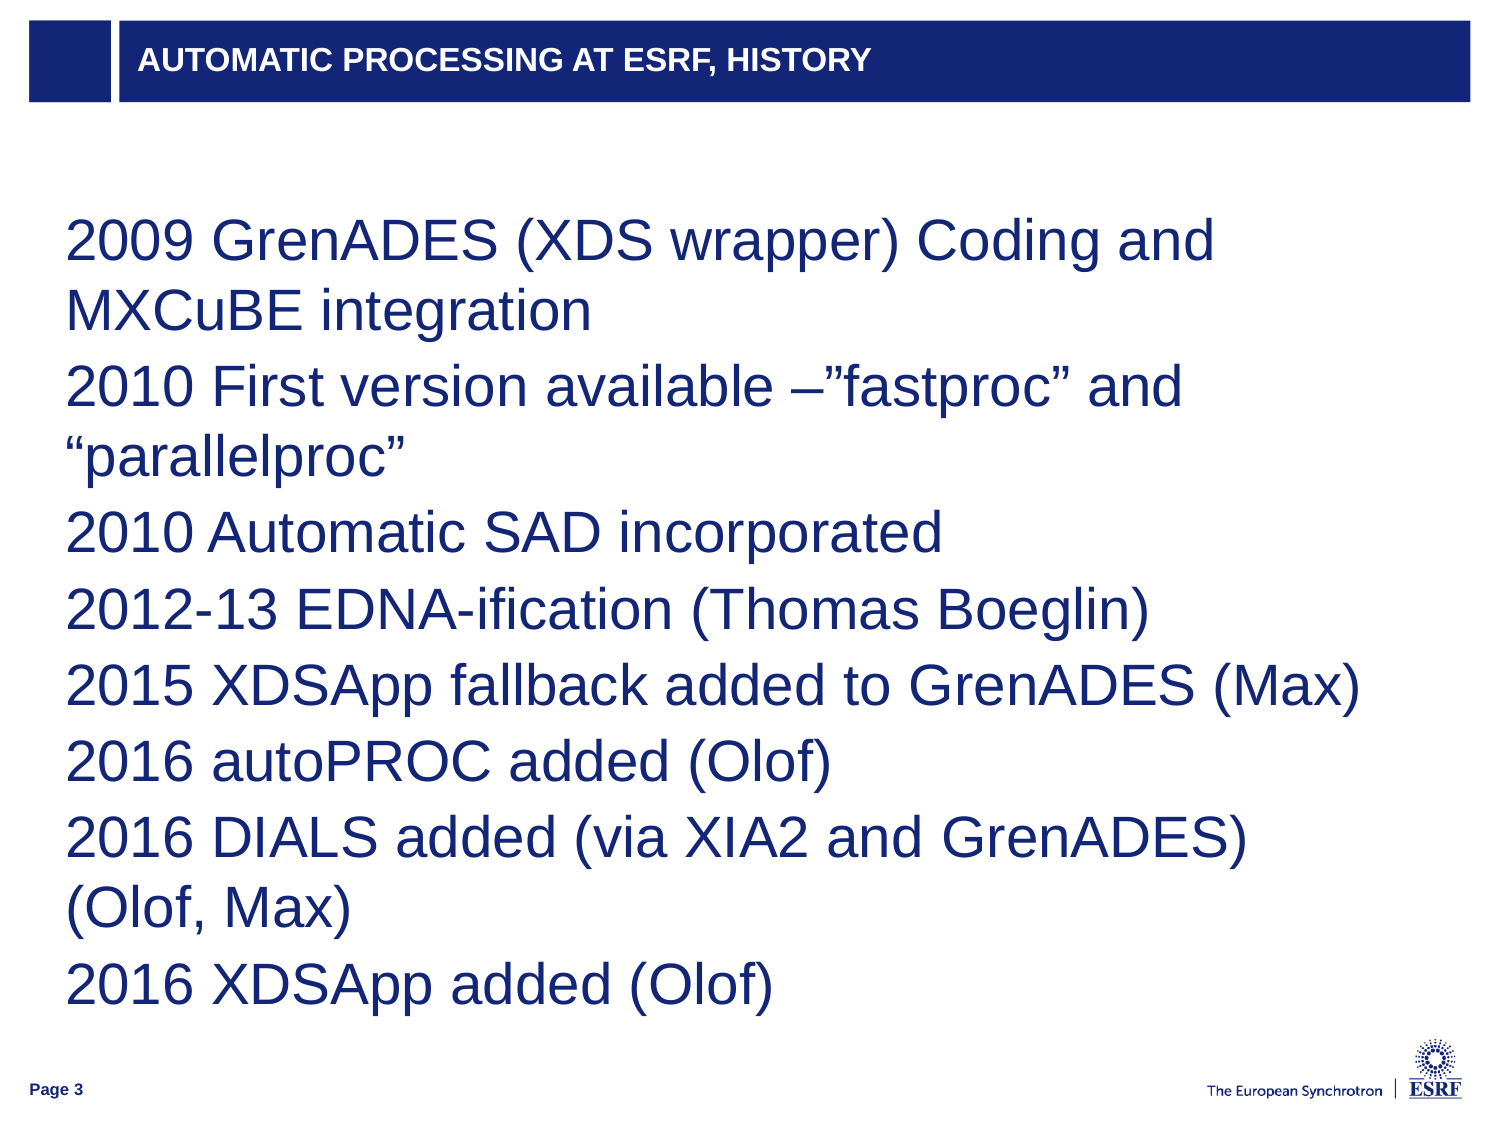

# Automatic processing at ESRF, History
2009 GrenADES (XDS wrapper) Coding and MXCuBE integration
2010 First version available –”fastproc” and “parallelproc”
2010 Automatic SAD incorporated
2012-13 EDNA-ification (Thomas Boeglin)
2015 XDSApp fallback added to GrenADES (Max)
2016 autoPROC added (Olof)
2016 DIALS added (via XIA2 and GrenADES) (Olof, Max)
2016 XDSApp added (Olof)
Page 3